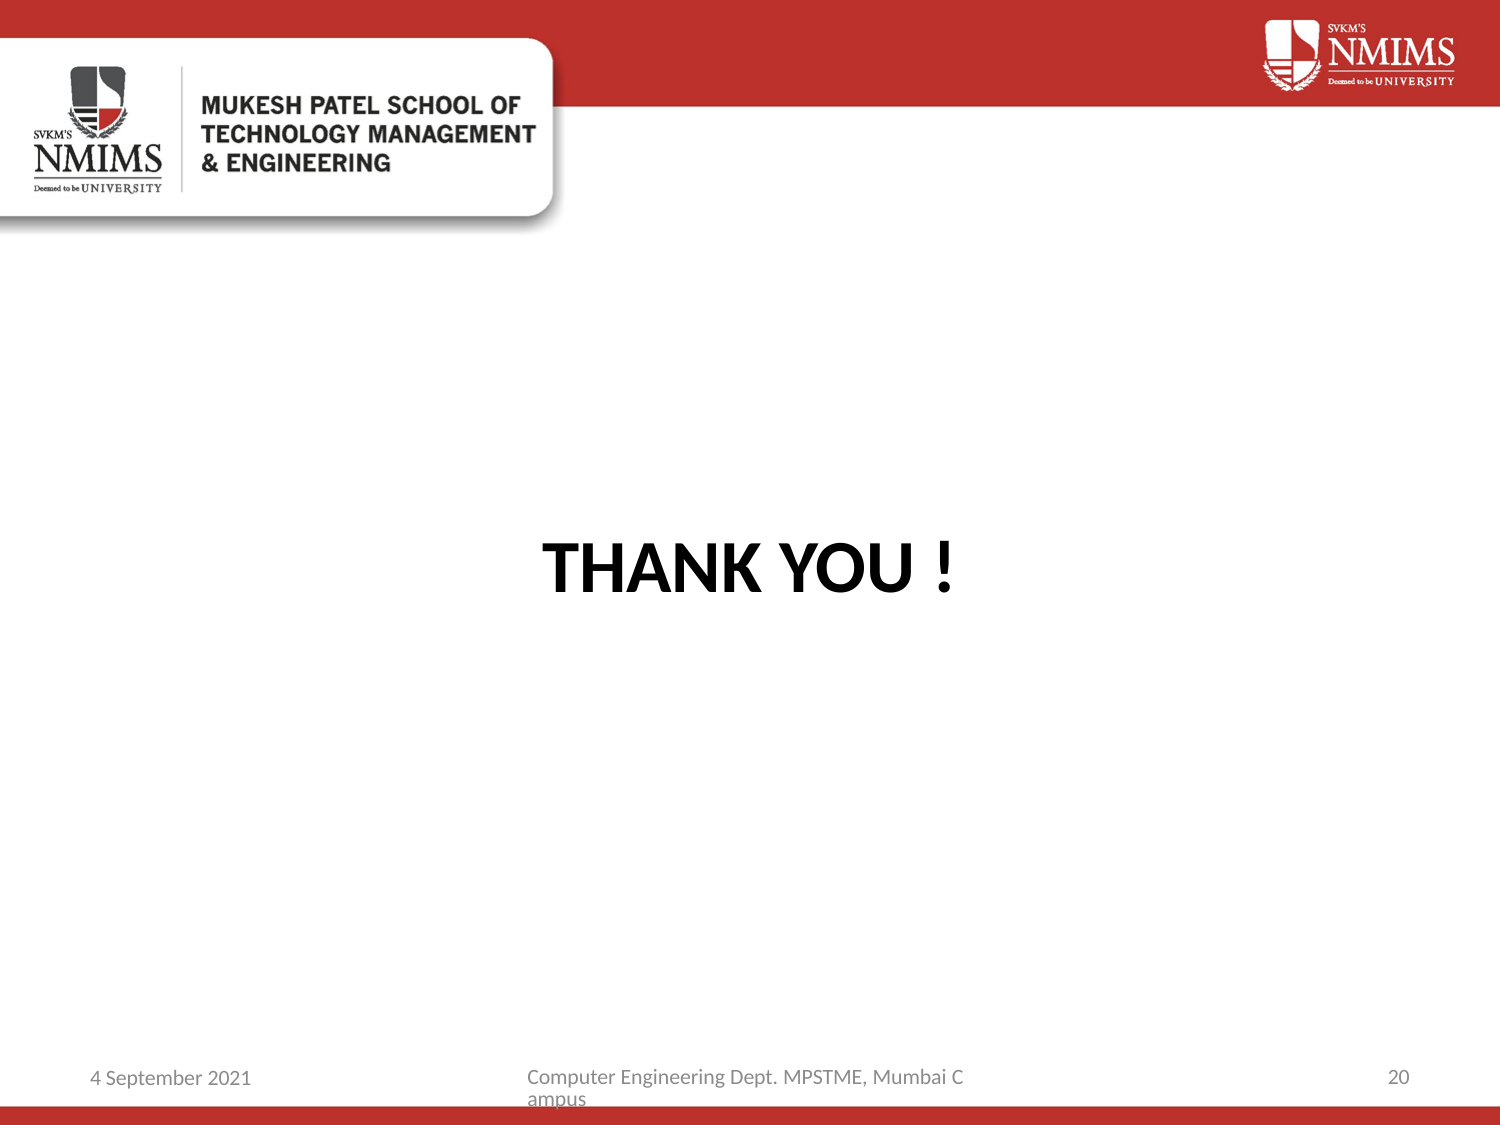

# THANK YOU !
Computer Engineering Dept. MPSTME, Mumbai Campus
20
4 September 2021